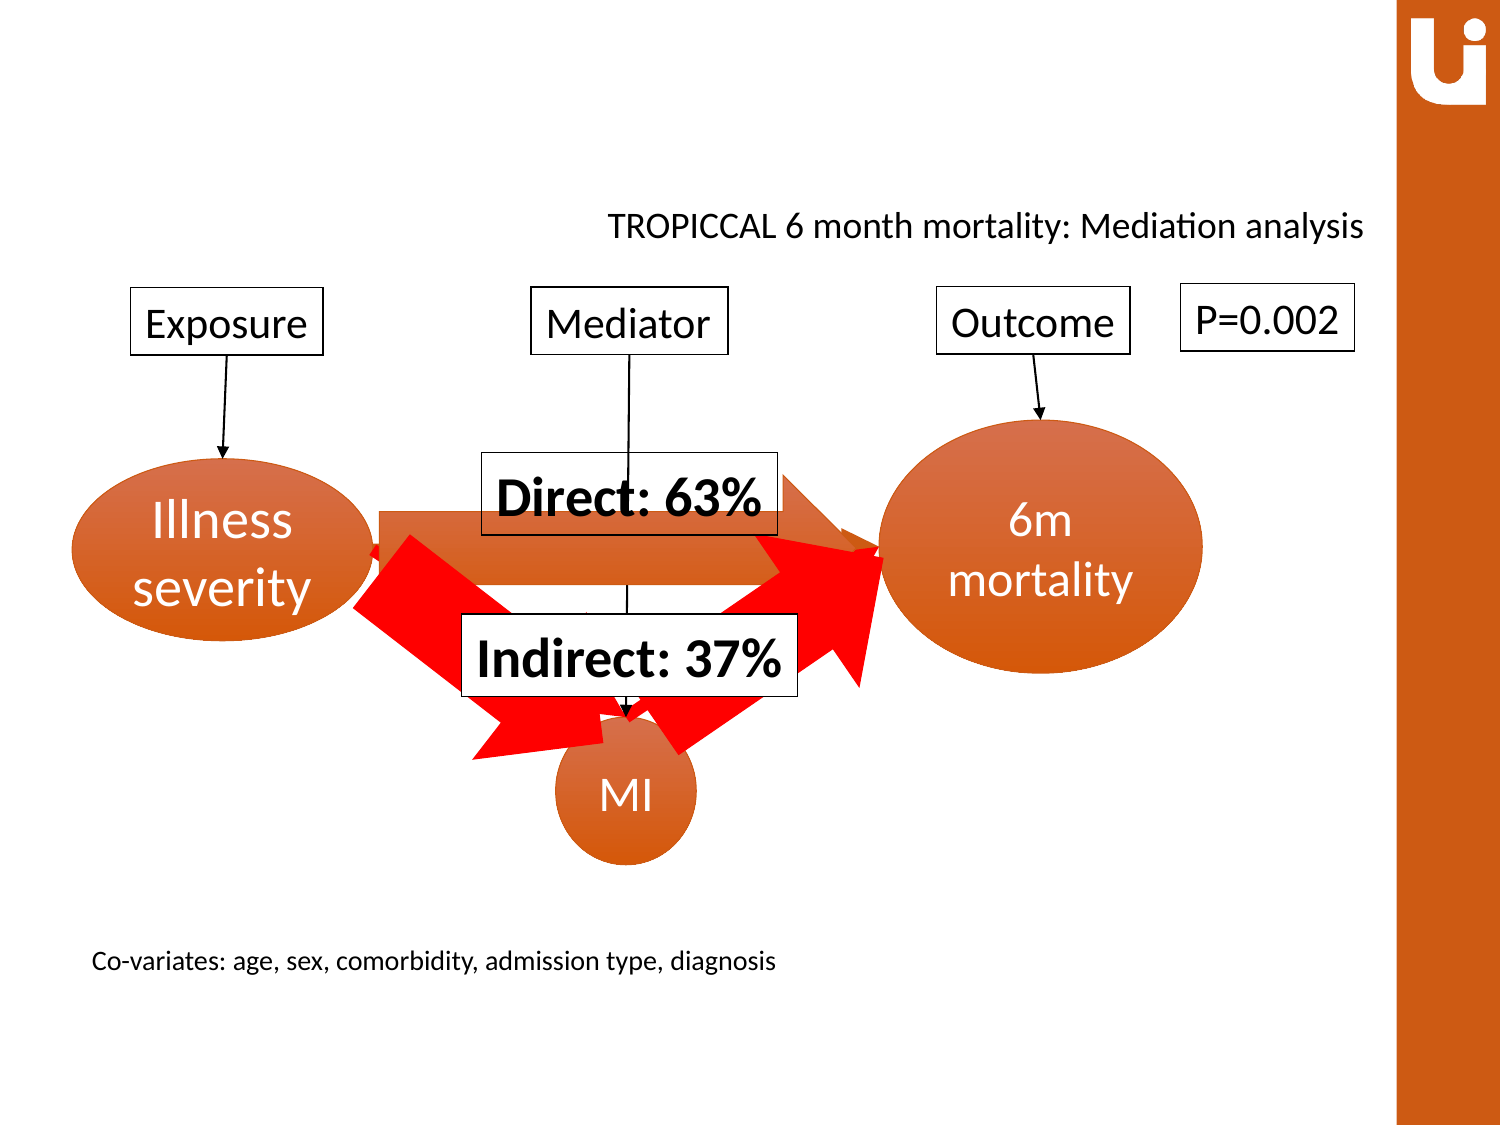

TROPICCAL 6 month mortality: Mediation analysis
P=0.002
Outcome
Mediator
Exposure
6m mortality
Direct: 63%
Illness severity

Indirect: 37%
MI
Co-variates: age, sex, comorbidity, admission type, diagnosis